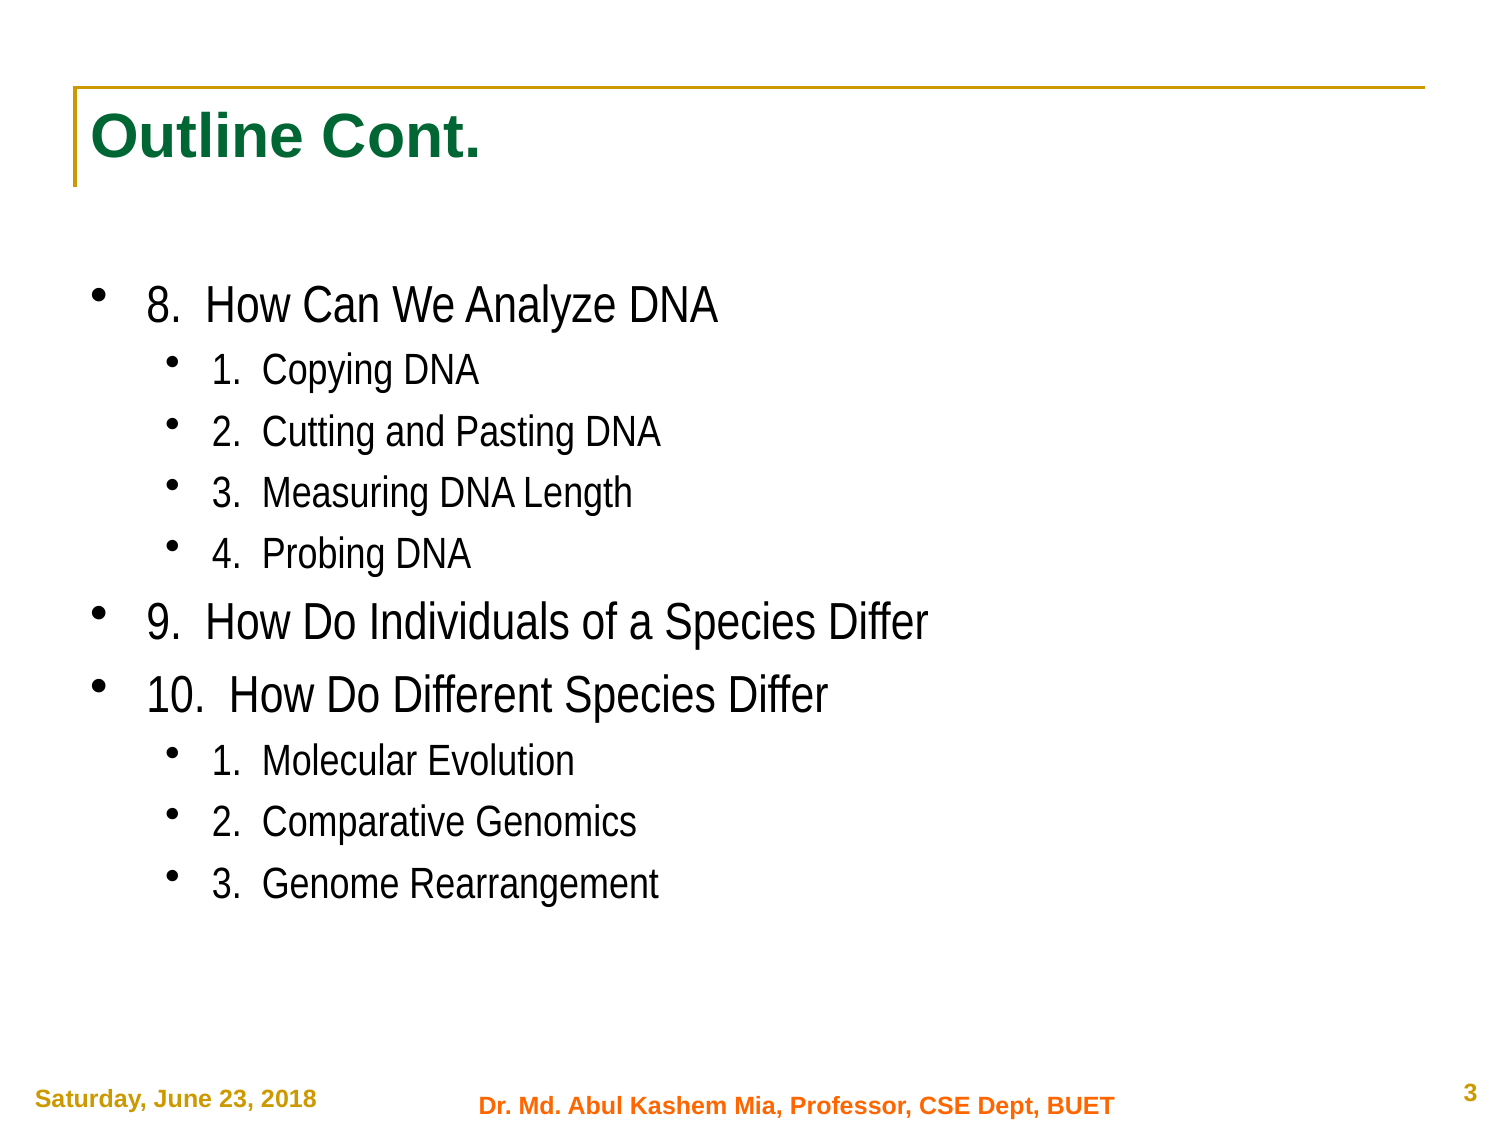

# Outline Cont.
8.  How Can We Analyze DNA
1.  Copying DNA
2.  Cutting and Pasting DNA
3.  Measuring DNA Length
4.  Probing DNA
9.  How Do Individuals of a Species Differ
10.  How Do Different Species Differ
1.  Molecular Evolution
2.  Comparative Genomics
3.  Genome Rearrangement